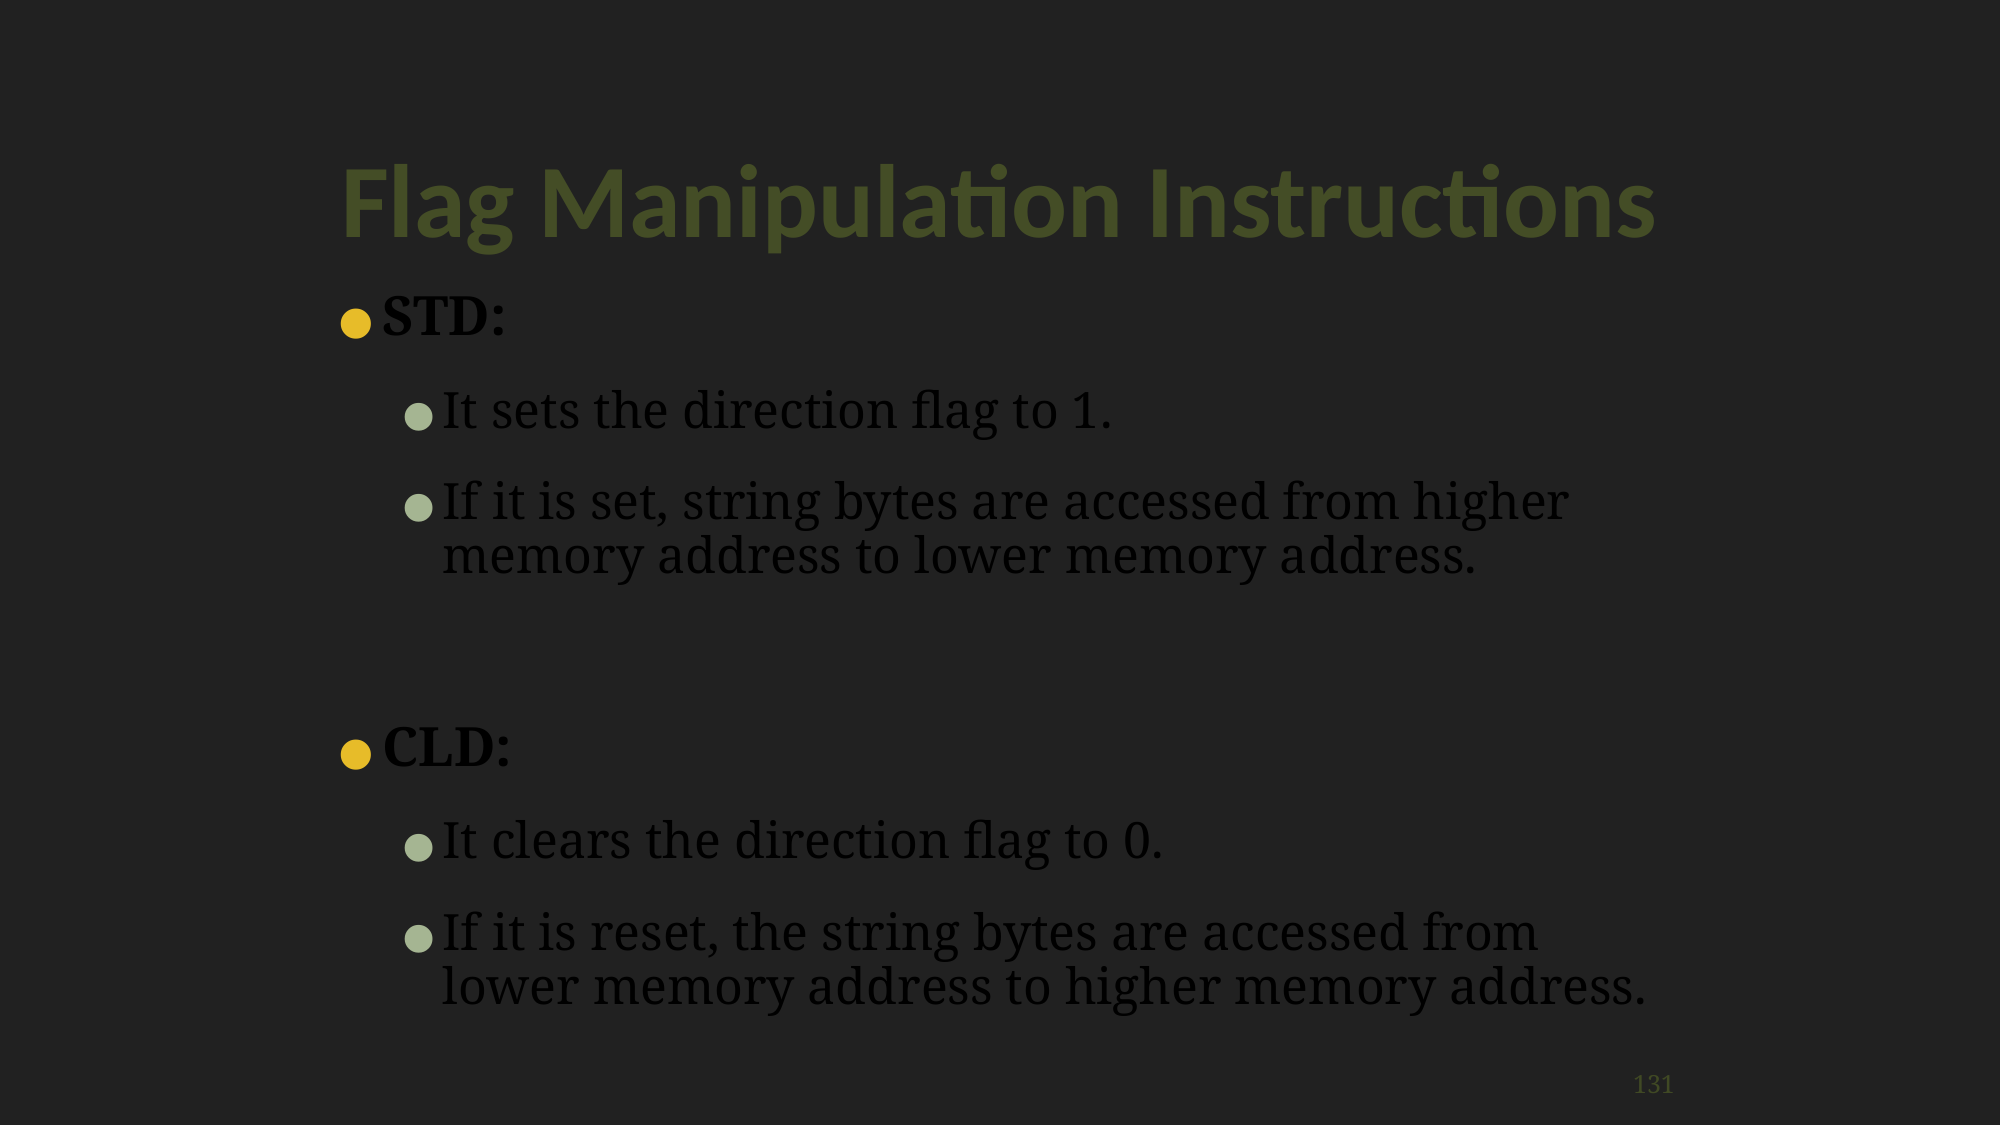

Flag Manipulation Instructions
STD:
It sets the direction flag to 1.
If it is set, string bytes are accessed from higher memory address to lower memory address.

CLD:
It clears the direction flag to 0.
If it is reset, the string bytes are accessed from lower memory address to higher memory address.
131